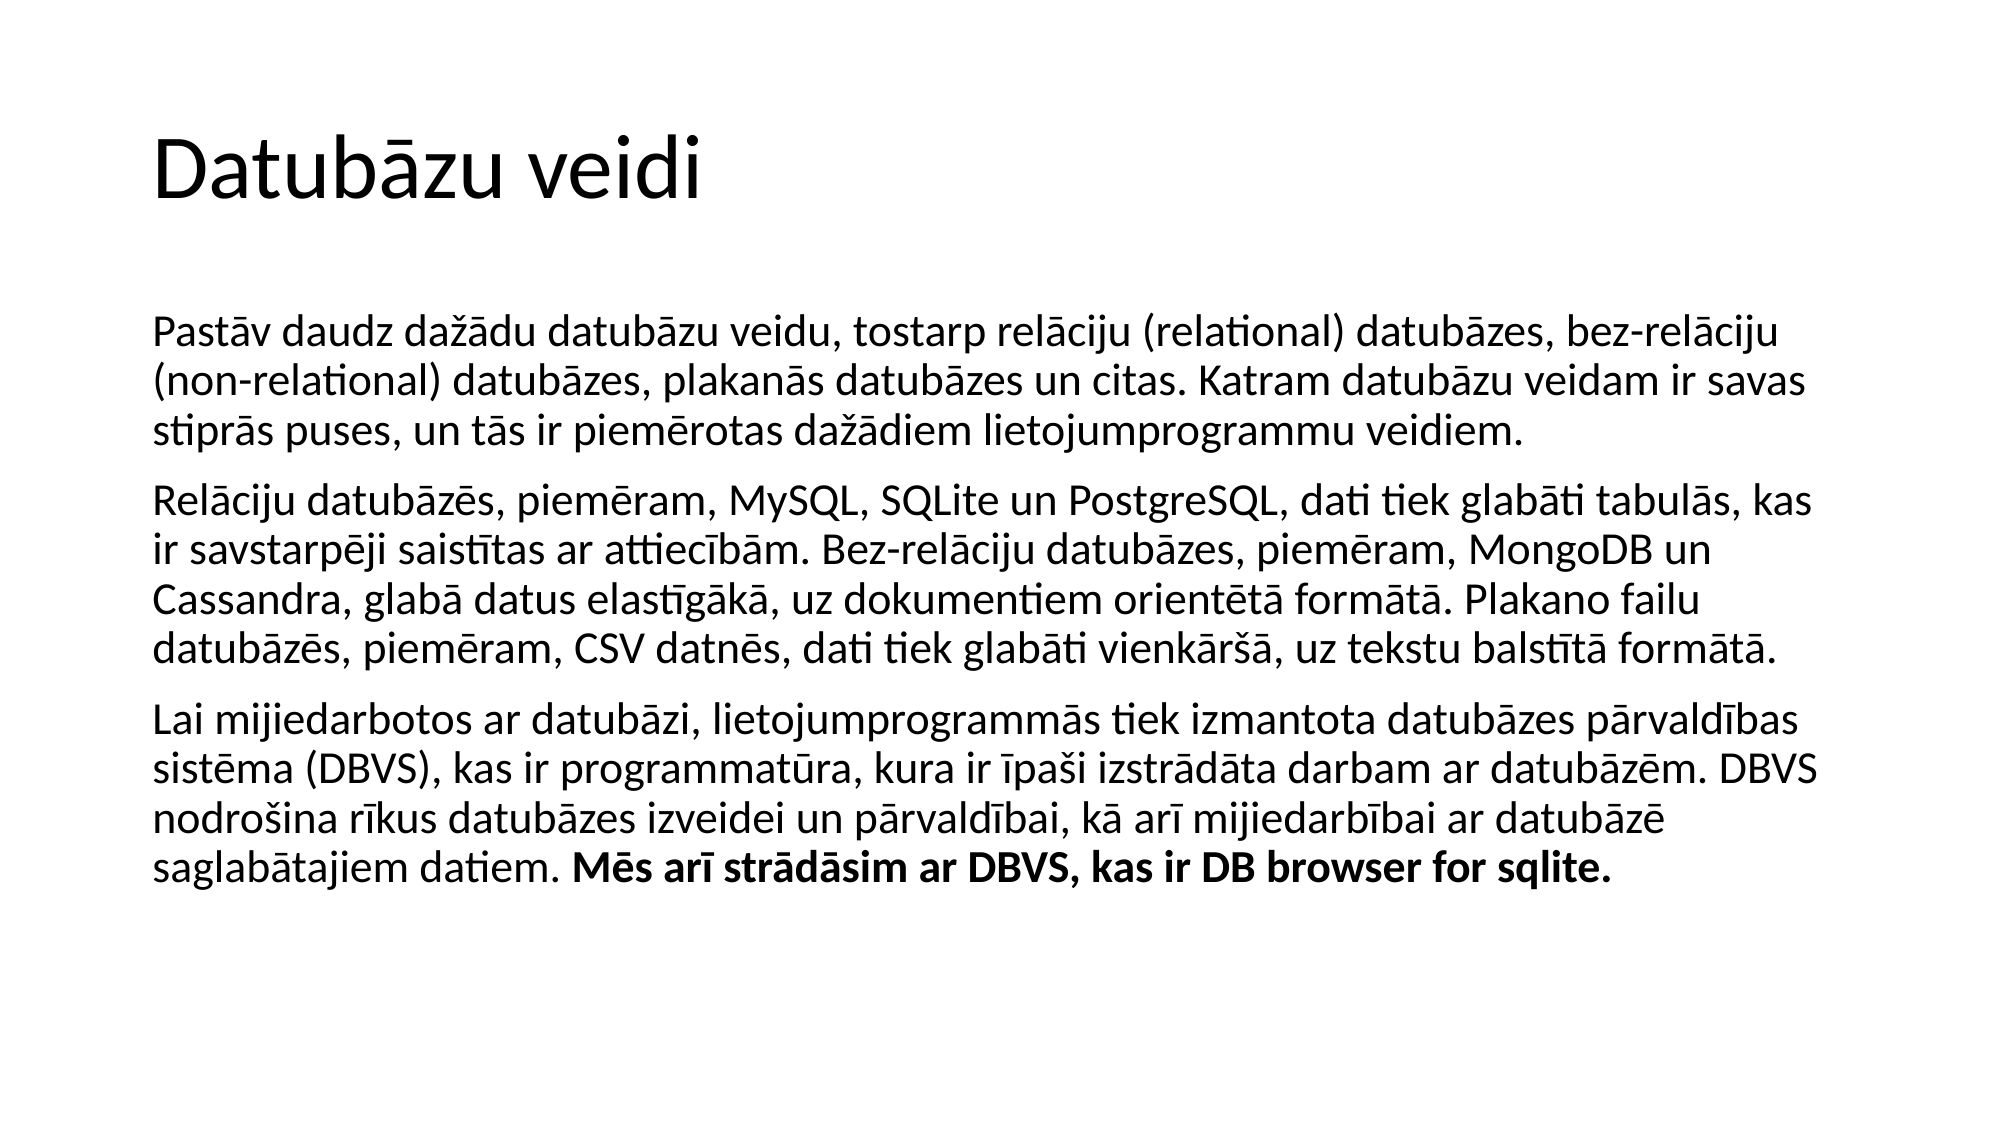

# Datubāzu veidi
Pastāv daudz dažādu datubāzu veidu, tostarp relāciju (relational) datubāzes, bez-relāciju (non-relational) datubāzes, plakanās datubāzes un citas. Katram datubāzu veidam ir savas stiprās puses, un tās ir piemērotas dažādiem lietojumprogrammu veidiem.
Relāciju datubāzēs, piemēram, MySQL, SQLite un PostgreSQL, dati tiek glabāti tabulās, kas ir savstarpēji saistītas ar attiecībām. Bez-relāciju datubāzes, piemēram, MongoDB un Cassandra, glabā datus elastīgākā, uz dokumentiem orientētā formātā. Plakano failu datubāzēs, piemēram, CSV datnēs, dati tiek glabāti vienkāršā, uz tekstu balstītā formātā.
Lai mijiedarbotos ar datubāzi, lietojumprogrammās tiek izmantota datubāzes pārvaldības sistēma (DBVS), kas ir programmatūra, kura ir īpaši izstrādāta darbam ar datubāzēm. DBVS nodrošina rīkus datubāzes izveidei un pārvaldībai, kā arī mijiedarbībai ar datubāzē saglabātajiem datiem. Mēs arī strādāsim ar DBVS, kas ir DB browser for sqlite.